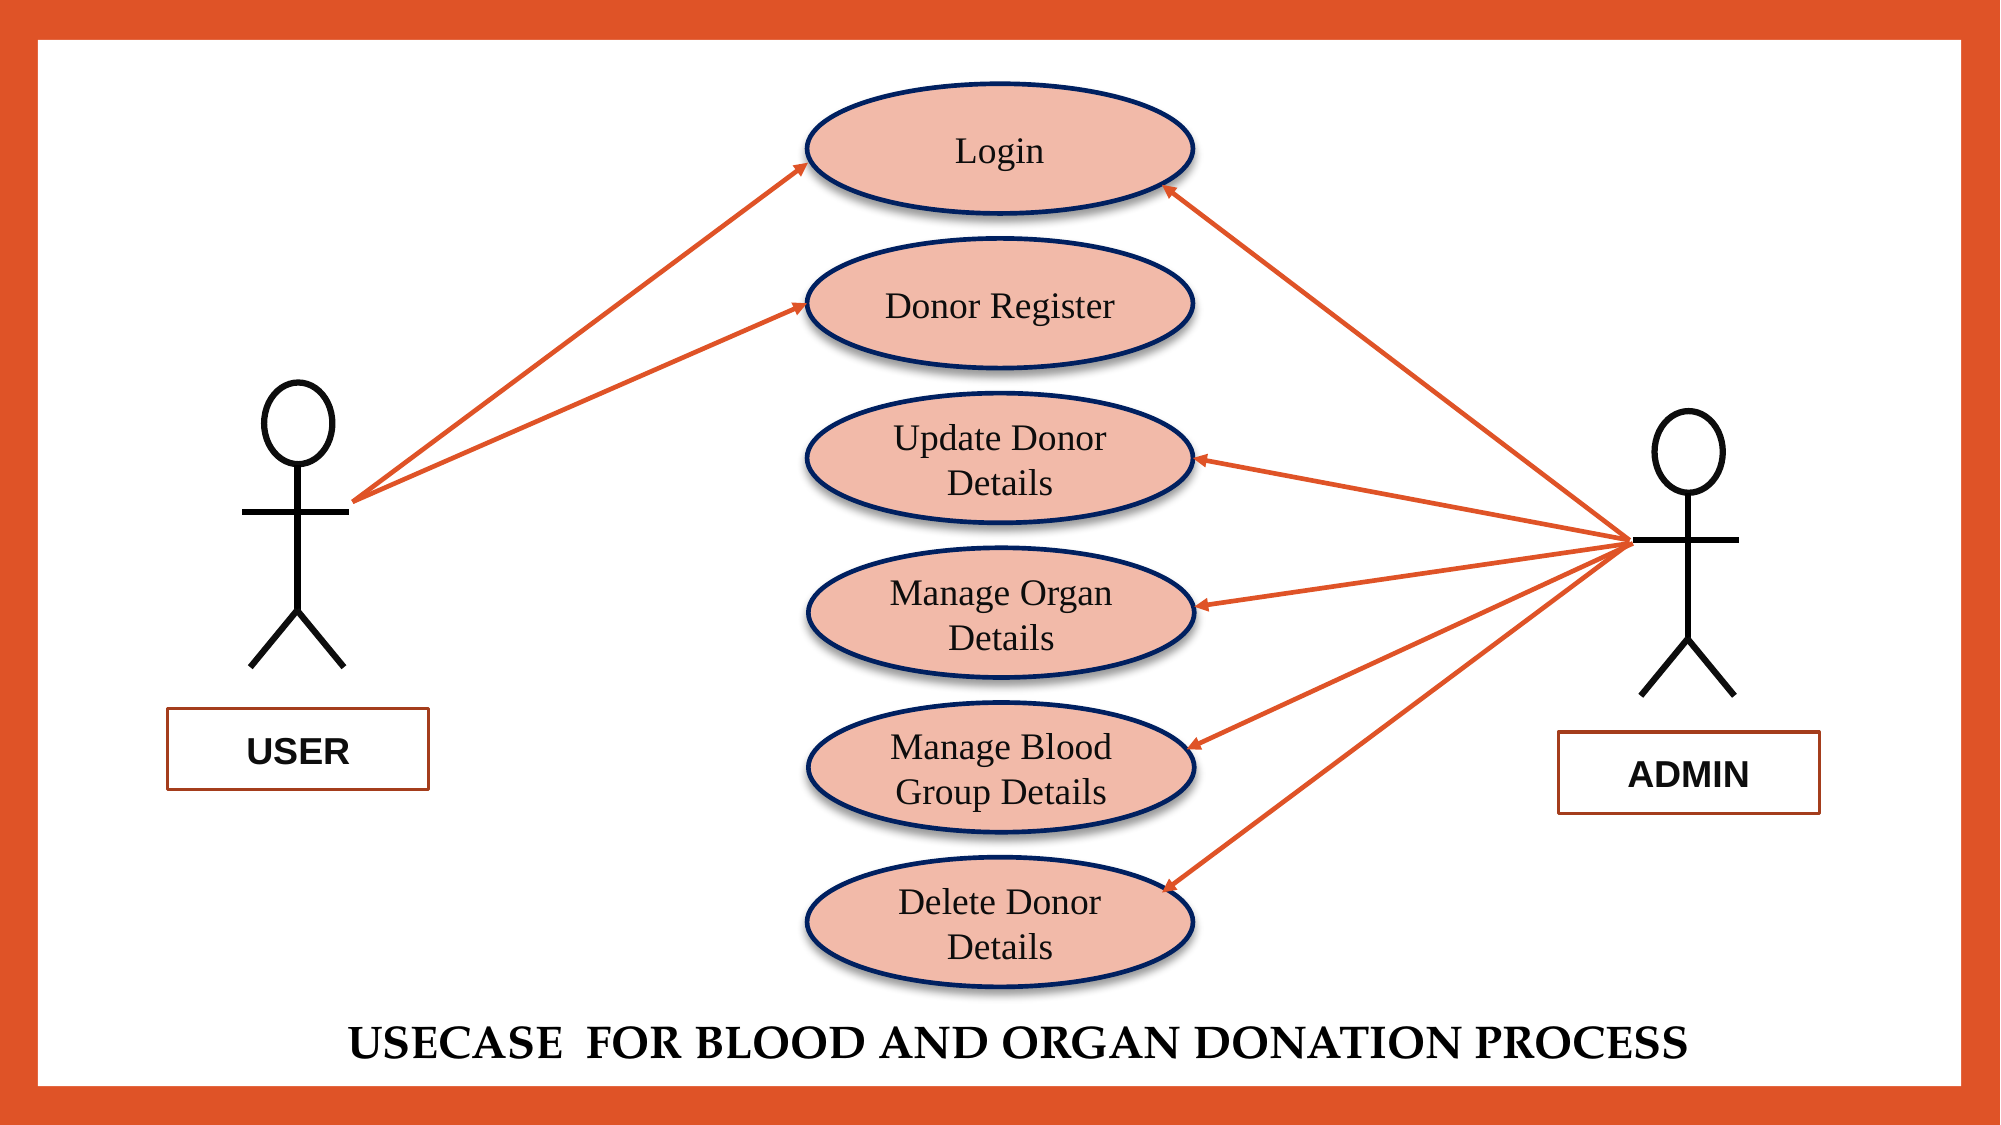

Login
Donor Register

Update Donor Details

Manage Organ Details
Manage Blood Group Details
USER
ADMIN
Delete Donor Details
USECASE  FOR BLOOD AND ORGAN DONATION PROCESS